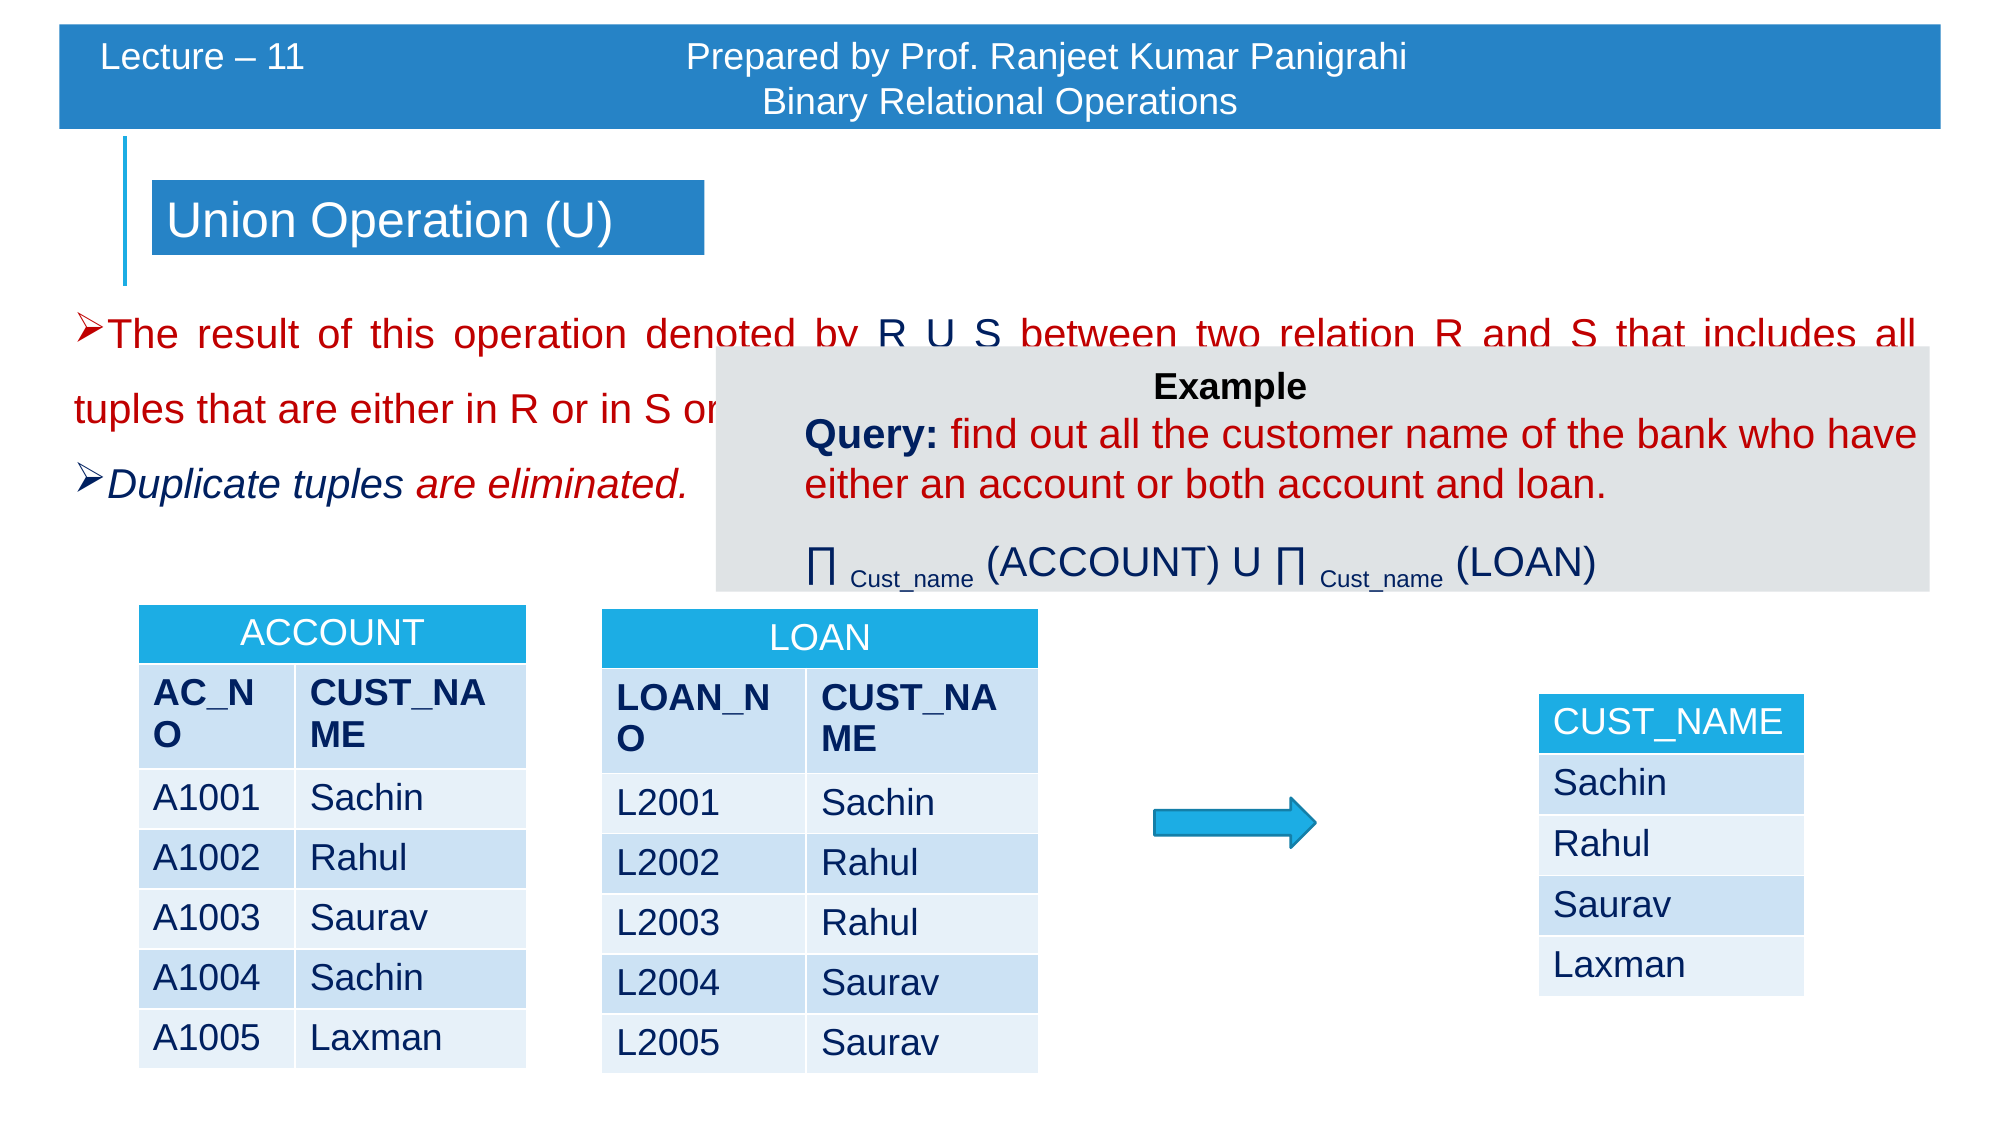

Lecture – 11 		             Prepared by Prof. Ranjeet Kumar Panigrahi				Binary Relational Operations
Union Operation (U)
The result of this operation denoted by R U S between two relation R and S that includes all tuples that are either in R or in S or in both R and S.
Duplicate tuples are eliminated.

Query: find out all the customer name of the bank who have either an account or both account and loan.
∏ Cust_name (ACCOUNT) U ∏ Cust_name (LOAN)
Example
| ACCOUNT |  |
| --- | --- |
| AC\_NO | CUST\_NAME |
| A1001 | Sachin |
| A1002 | Rahul |
| A1003 | Saurav |
| A1004 | Sachin |
| A1005 | Laxman |
| LOAN |  |
| --- | --- |
| LOAN\_NO | CUST\_NAME |
| L2001 | Sachin |
| L2002 | Rahul |
| L2003 | Rahul |
| L2004 | Saurav |
| L2005 | Saurav |
| CUST\_NAME |
| --- |
| Sachin |
| Rahul |
| Saurav |
| Laxman |